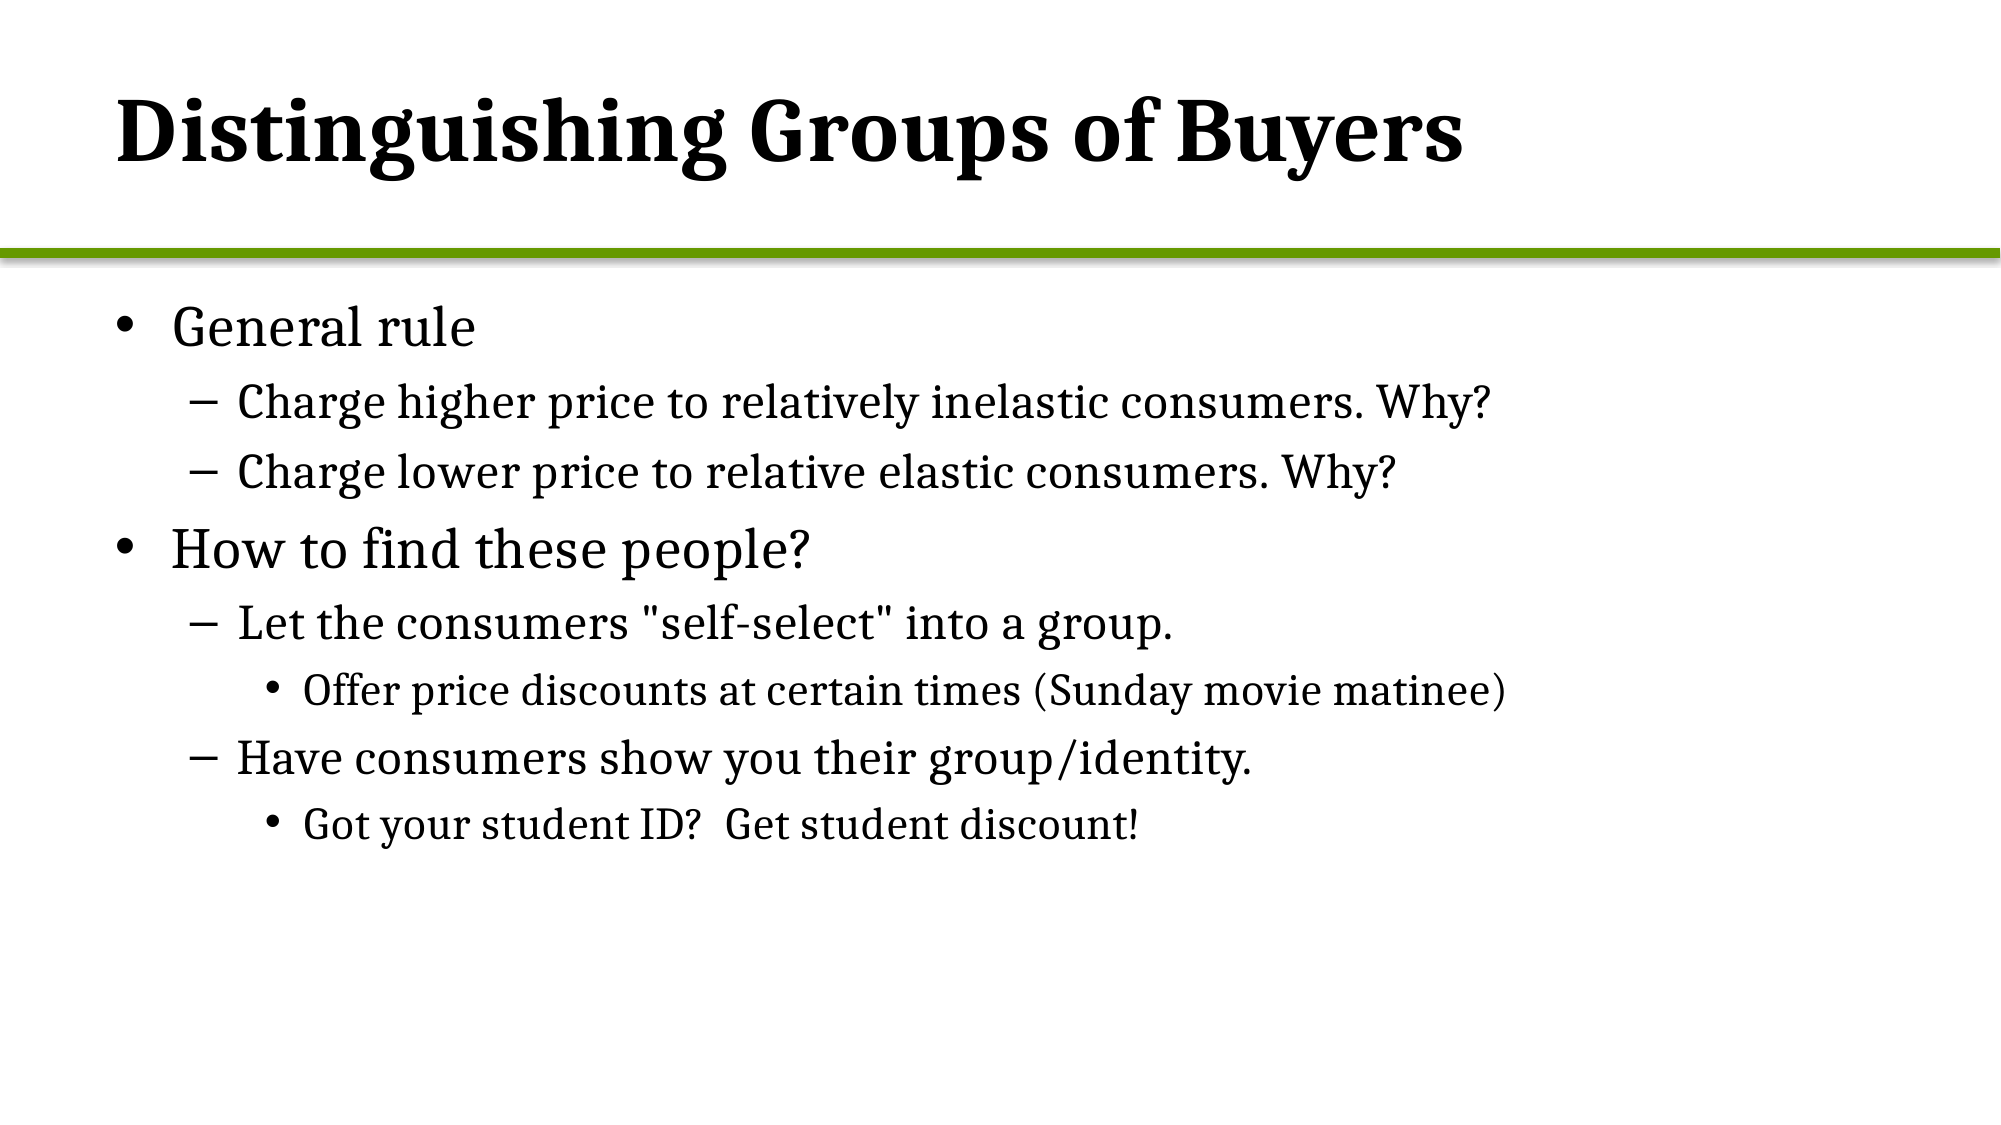

# Distinguishing Groups of Buyers
General rule
Charge higher price to relatively inelastic consumers. Why?
Charge lower price to relative elastic consumers. Why?
How to find these people?
Let the consumers "self-select" into a group.
Offer price discounts at certain times (Sunday movie matinee)
Have consumers show you their group/identity.
Got your student ID?  Get student discount!